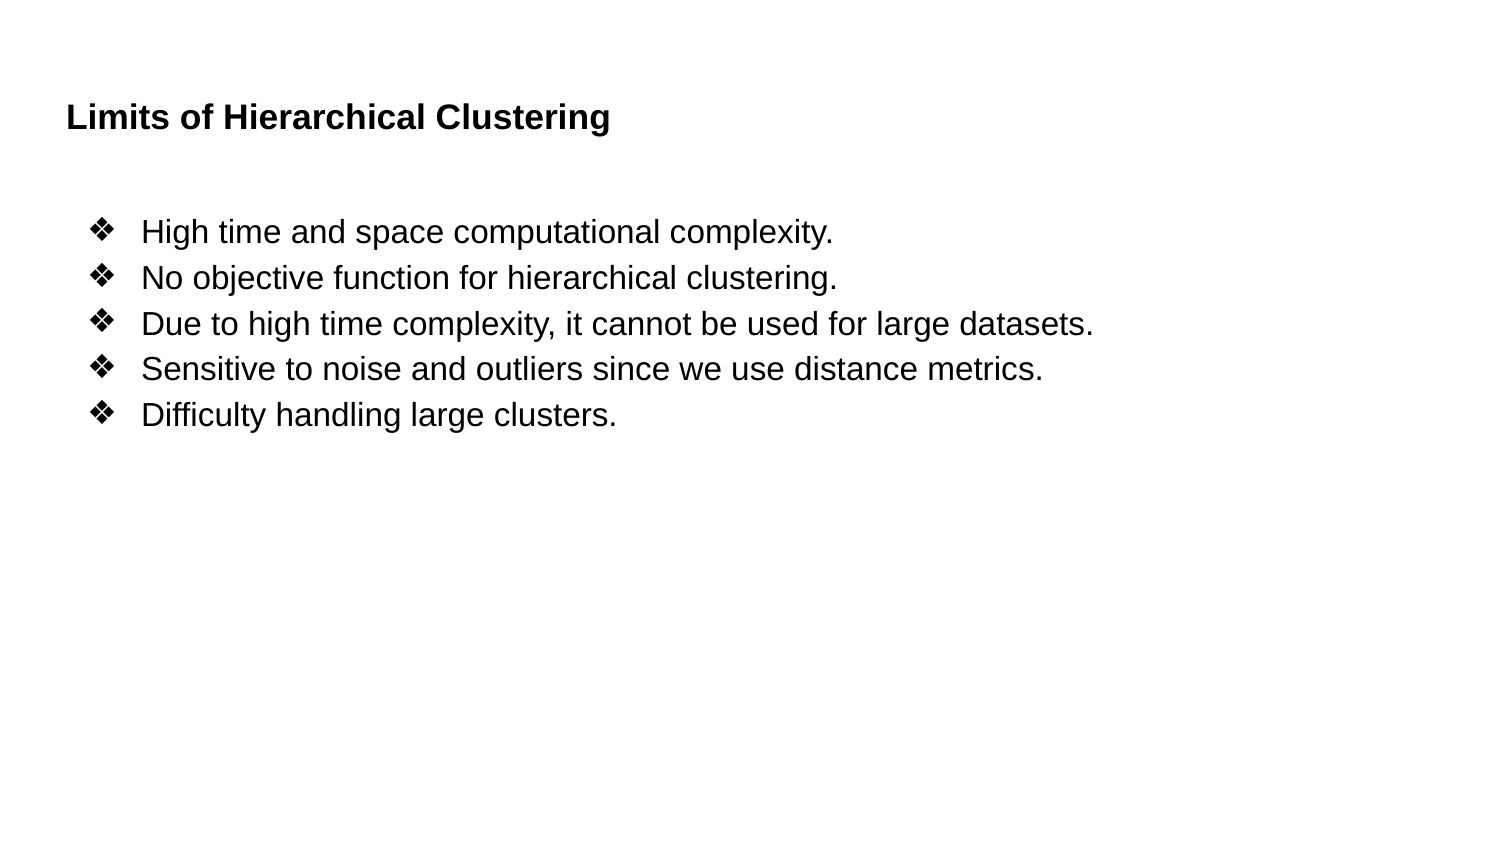

# Limits of Hierarchical Clustering
High time and space computational complexity.
No objective function for hierarchical clustering.
Due to high time complexity, it cannot be used for large datasets.
Sensitive to noise and outliers since we use distance metrics.
Difficulty handling large clusters.